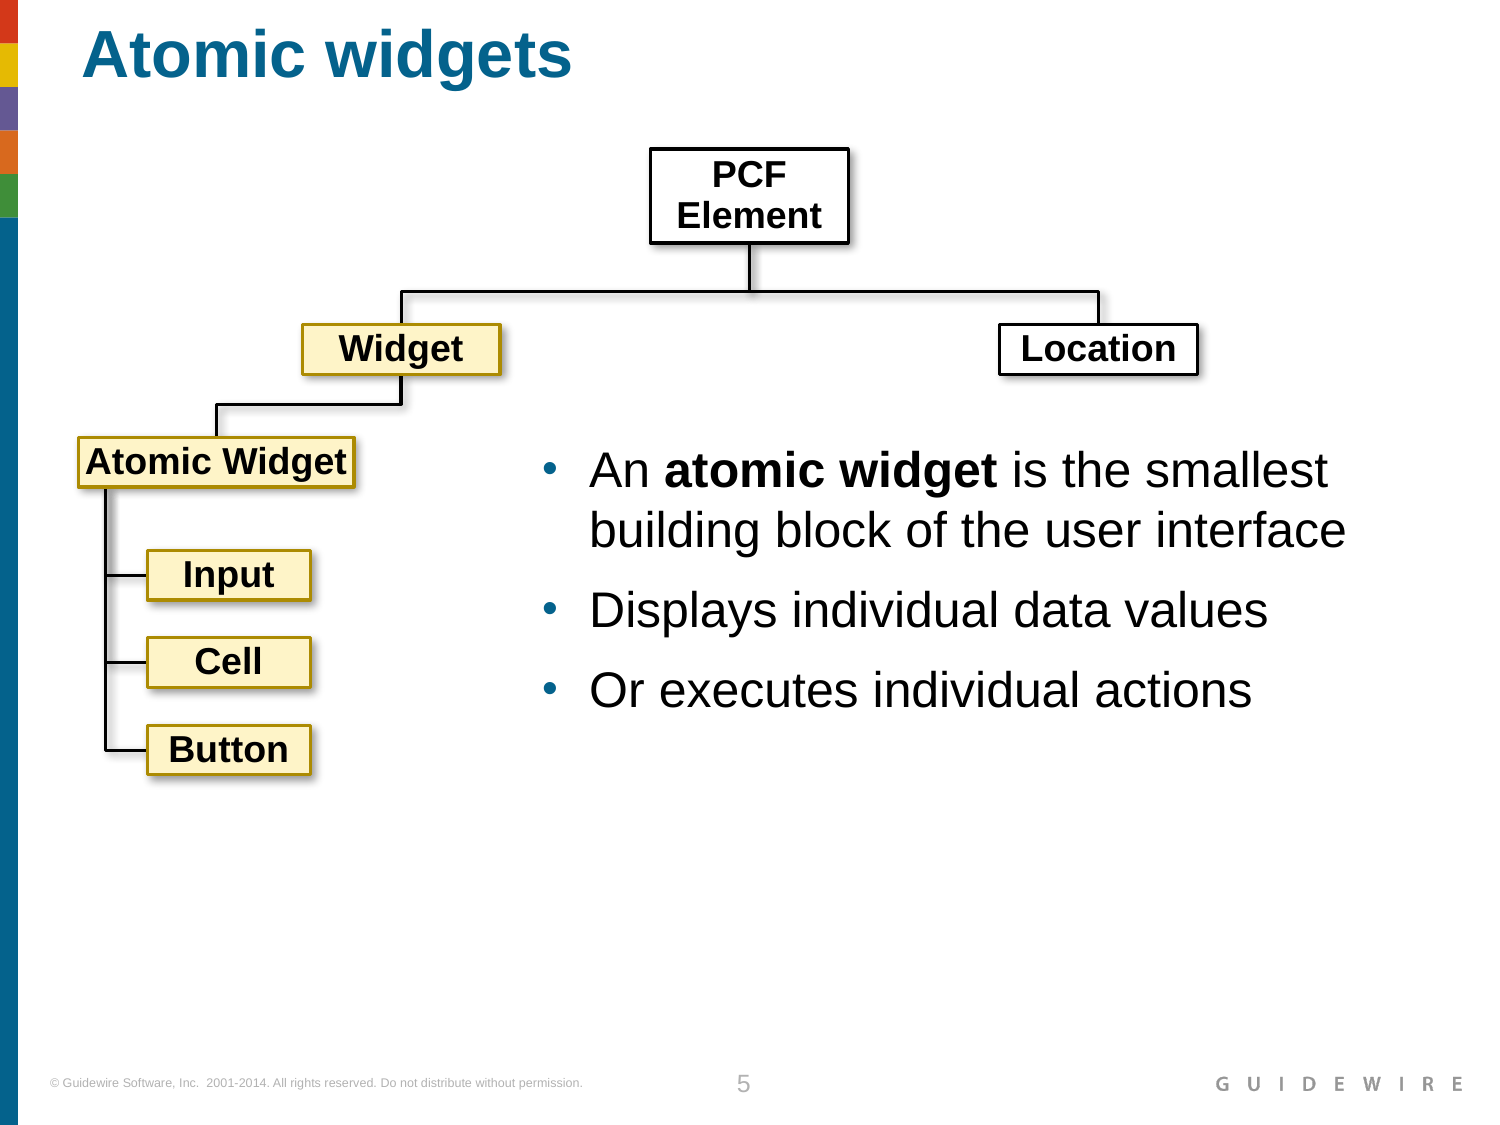

# Atomic widgets
PCF Element

Widget
Location

Atomic Widget
An atomic widget is the smallest building block of the user interface
Displays individual data values
Or executes individual actions

Input
Cell
Button